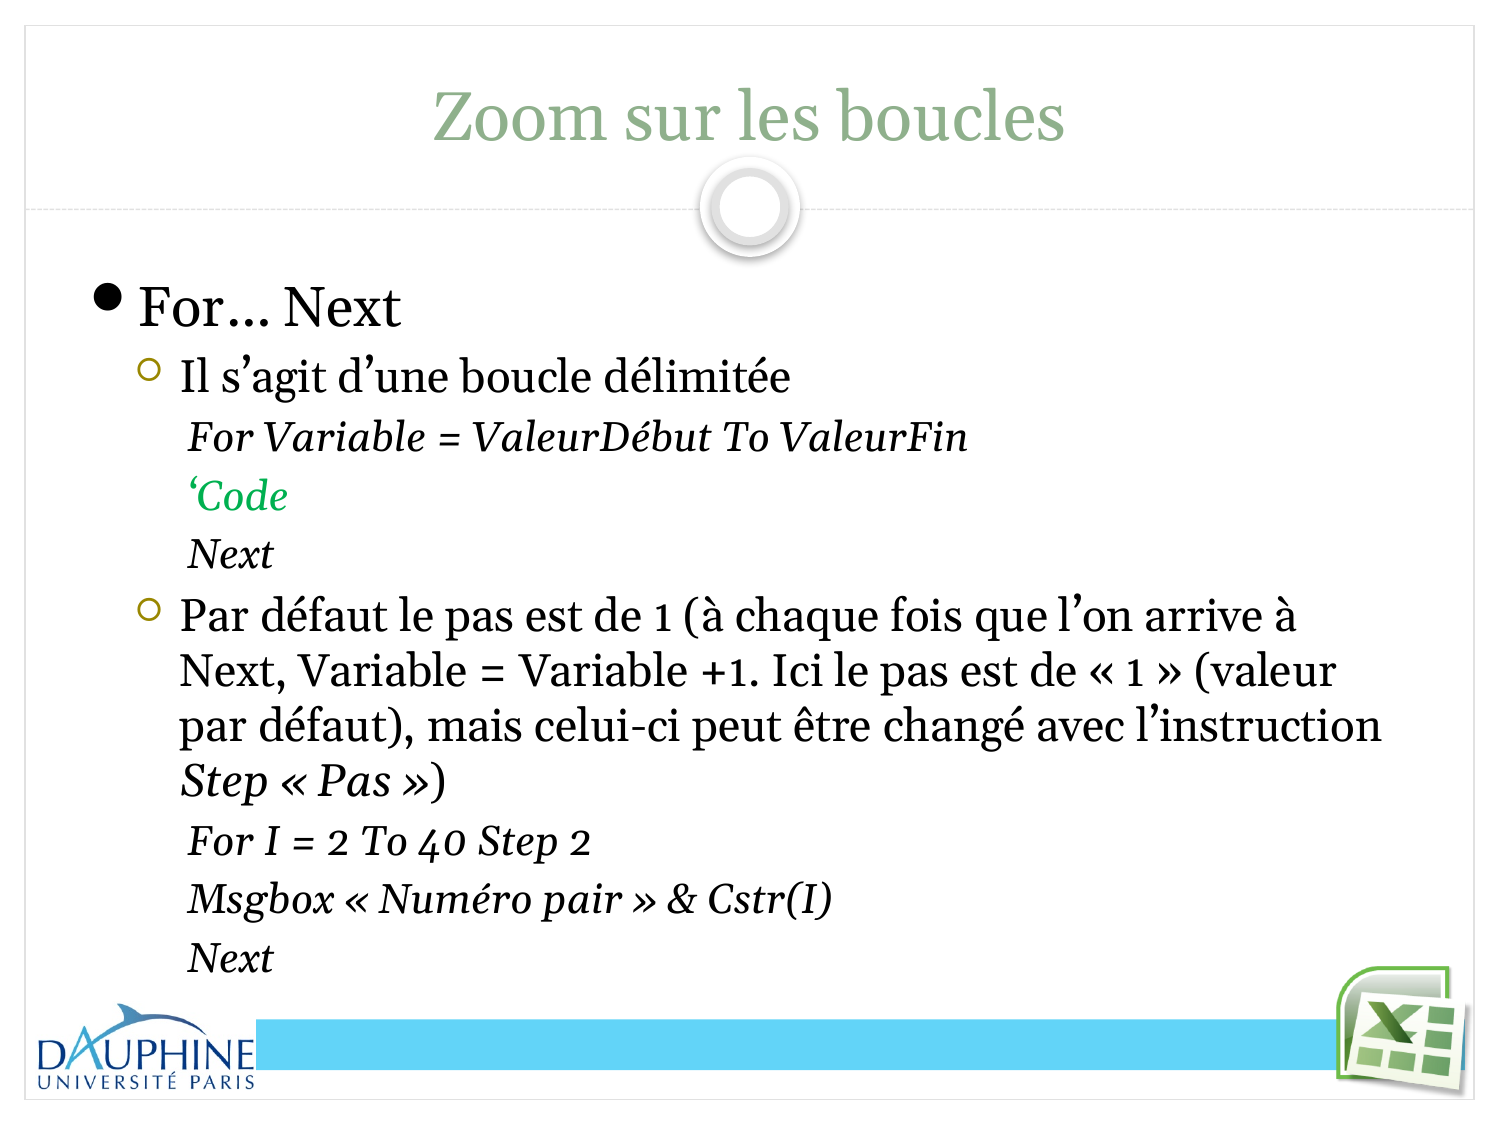

# Zoom sur les boucles
For… Next
Il s’agit d’une boucle délimitée
For Variable = ValeurDébut To ValeurFin
‘Code
Next
Par défaut le pas est de 1 (à chaque fois que l’on arrive à Next, Variable = Variable +1. Ici le pas est de « 1 » (valeur par défaut), mais celui-ci peut être changé avec l’instruction Step « Pas »)
For I = 2 To 40 Step 2
Msgbox « Numéro pair » & Cstr(I)
Next